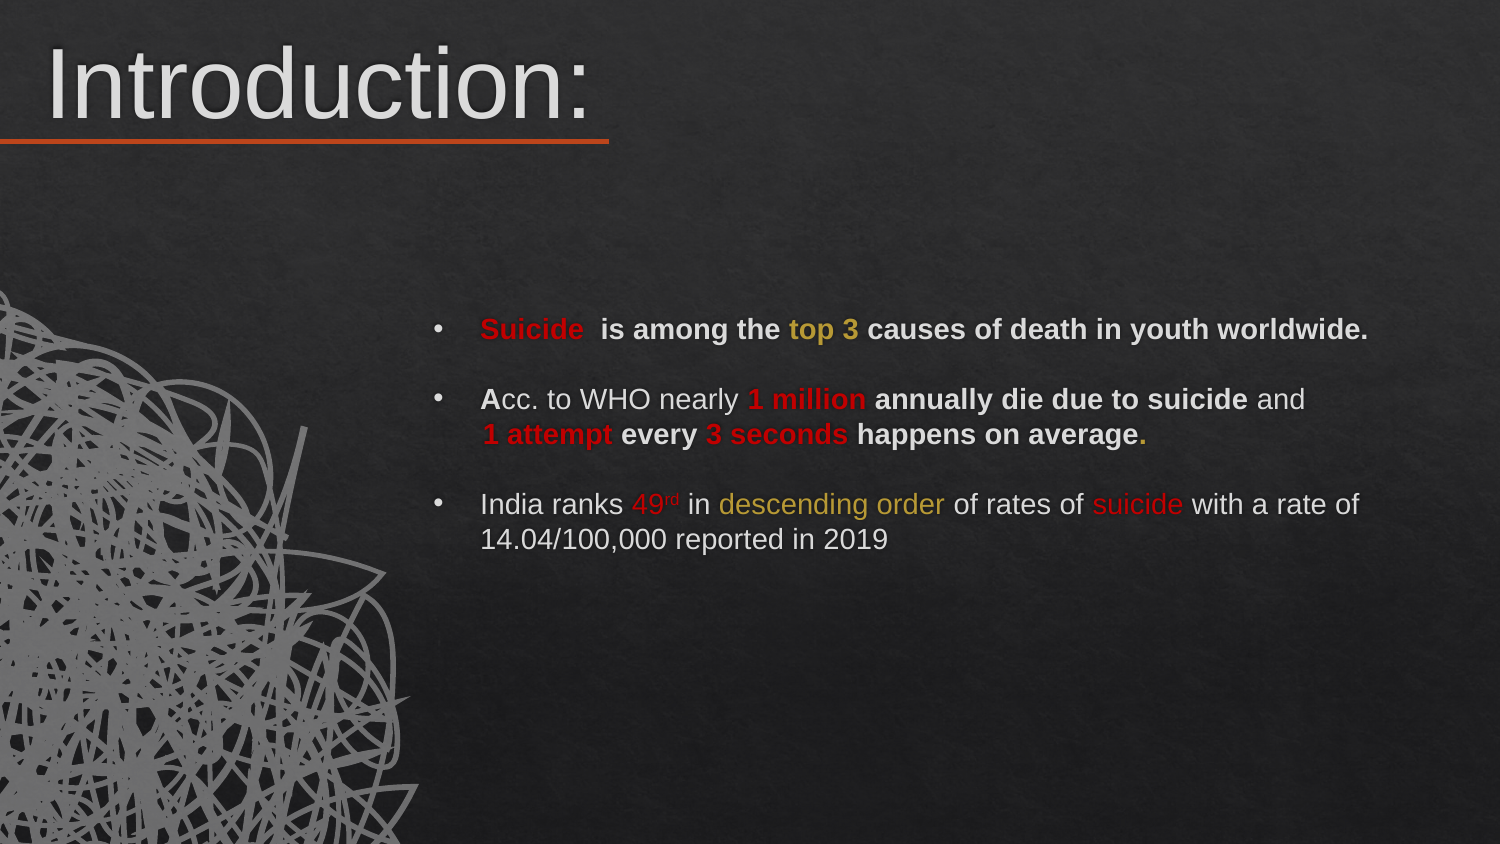

# Introduction:

Suicide  is among the top 3 causes of death in youth worldwide.

Acc. to WHO nearly 1 million annually die due to suicide and
      1 attempt every 3 seconds happens on average.

India ranks 49rd in descending order of rates of suicide with a rate of 14.04/100,000 reported in 2019